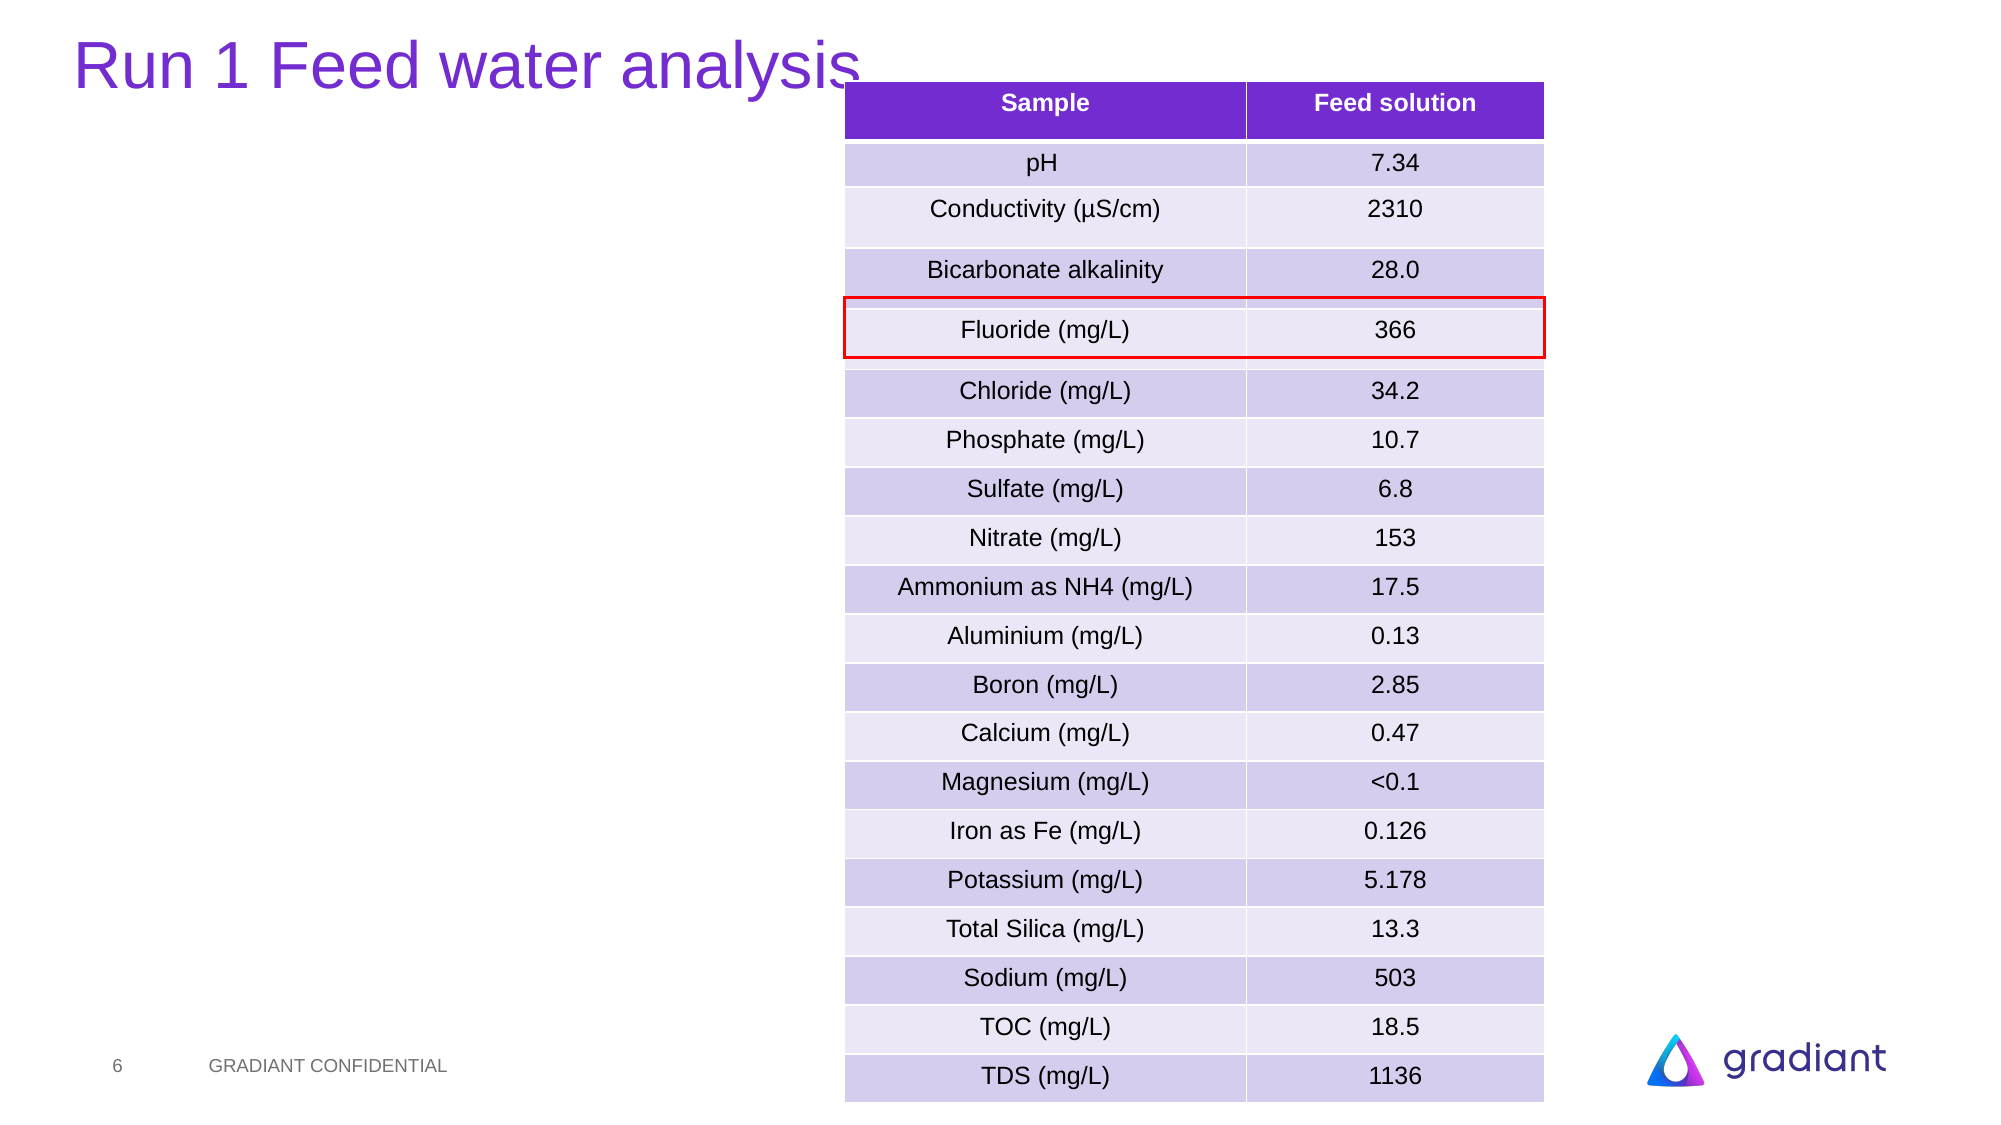

# Run 1 Feed water analysis
| Sample | Feed solution |
| --- | --- |
| pH | 7.34 |
| Conductivity (µS/cm) | 2310 |
| Bicarbonate alkalinity | 28.0 |
| Fluoride (mg/L) | 366 |
| Chloride (mg/L) | 34.2 |
| Phosphate (mg/L) | 10.7 |
| Sulfate (mg/L) | 6.8 |
| Nitrate (mg/L) | 153 |
| Ammonium as NH4 (mg/L) | 17.5 |
| Aluminium (mg/L) | 0.13 |
| Boron (mg/L) | 2.85 |
| Calcium (mg/L) | 0.47 |
| Magnesium (mg/L) | <0.1 |
| Iron as Fe (mg/L) | 0.126 |
| Potassium (mg/L) | 5.178 |
| Total Silica (mg/L) | 13.3 |
| Sodium (mg/L) | 503 |
| TOC (mg/L) | 18.5 |
| TDS (mg/L) | 1136 |

6
GRADIANT CONFIDENTIAL